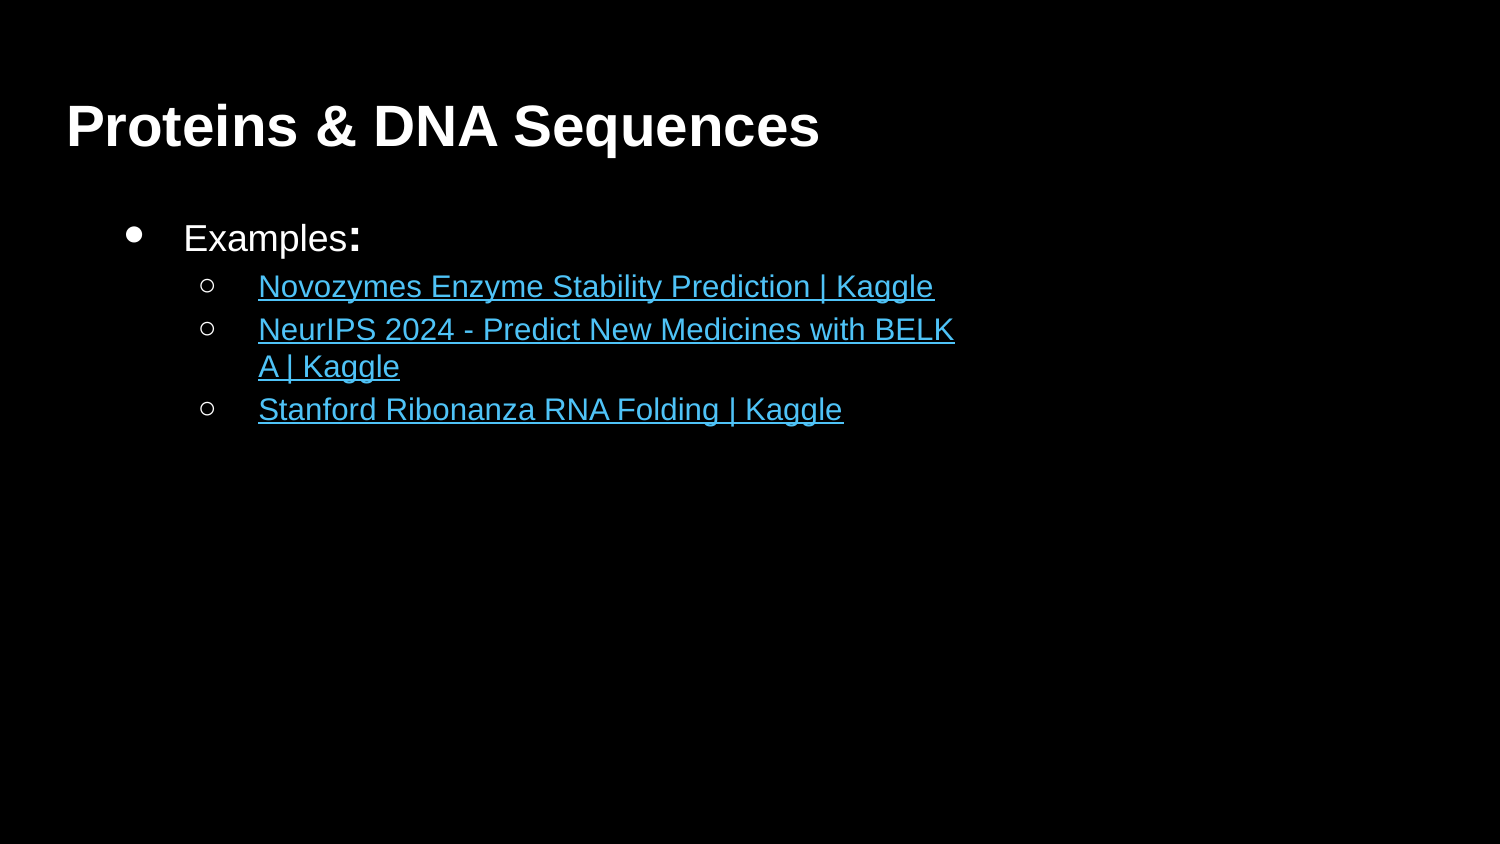

# Proteins & DNA Sequences

Examples:
Novozymes Enzyme Stability Prediction | Kaggle
NeurIPS 2024 - Predict New Medicines with BELKA | Kaggle
Stanford Ribonanza RNA Folding | Kaggle